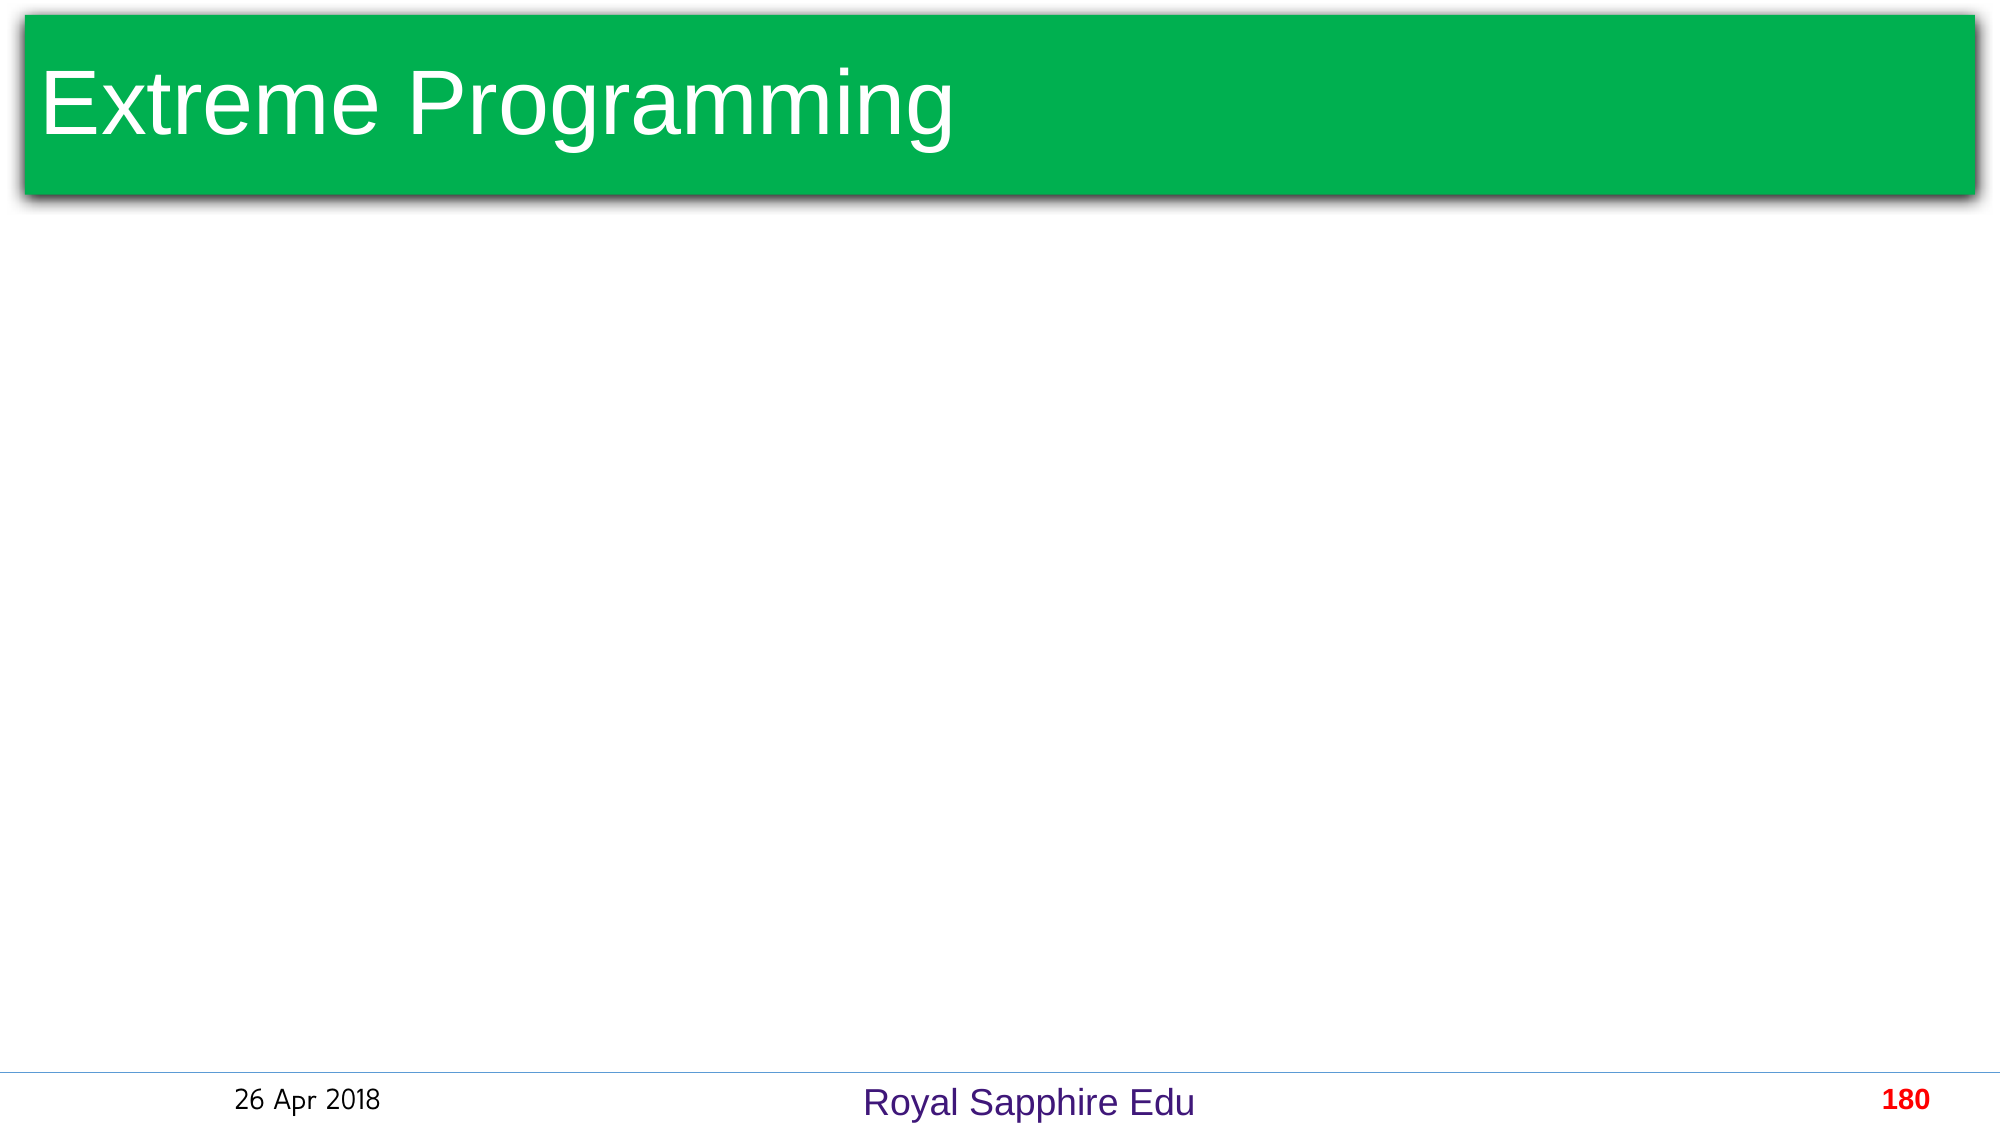

# Extreme Programming

26 Apr 2018
180